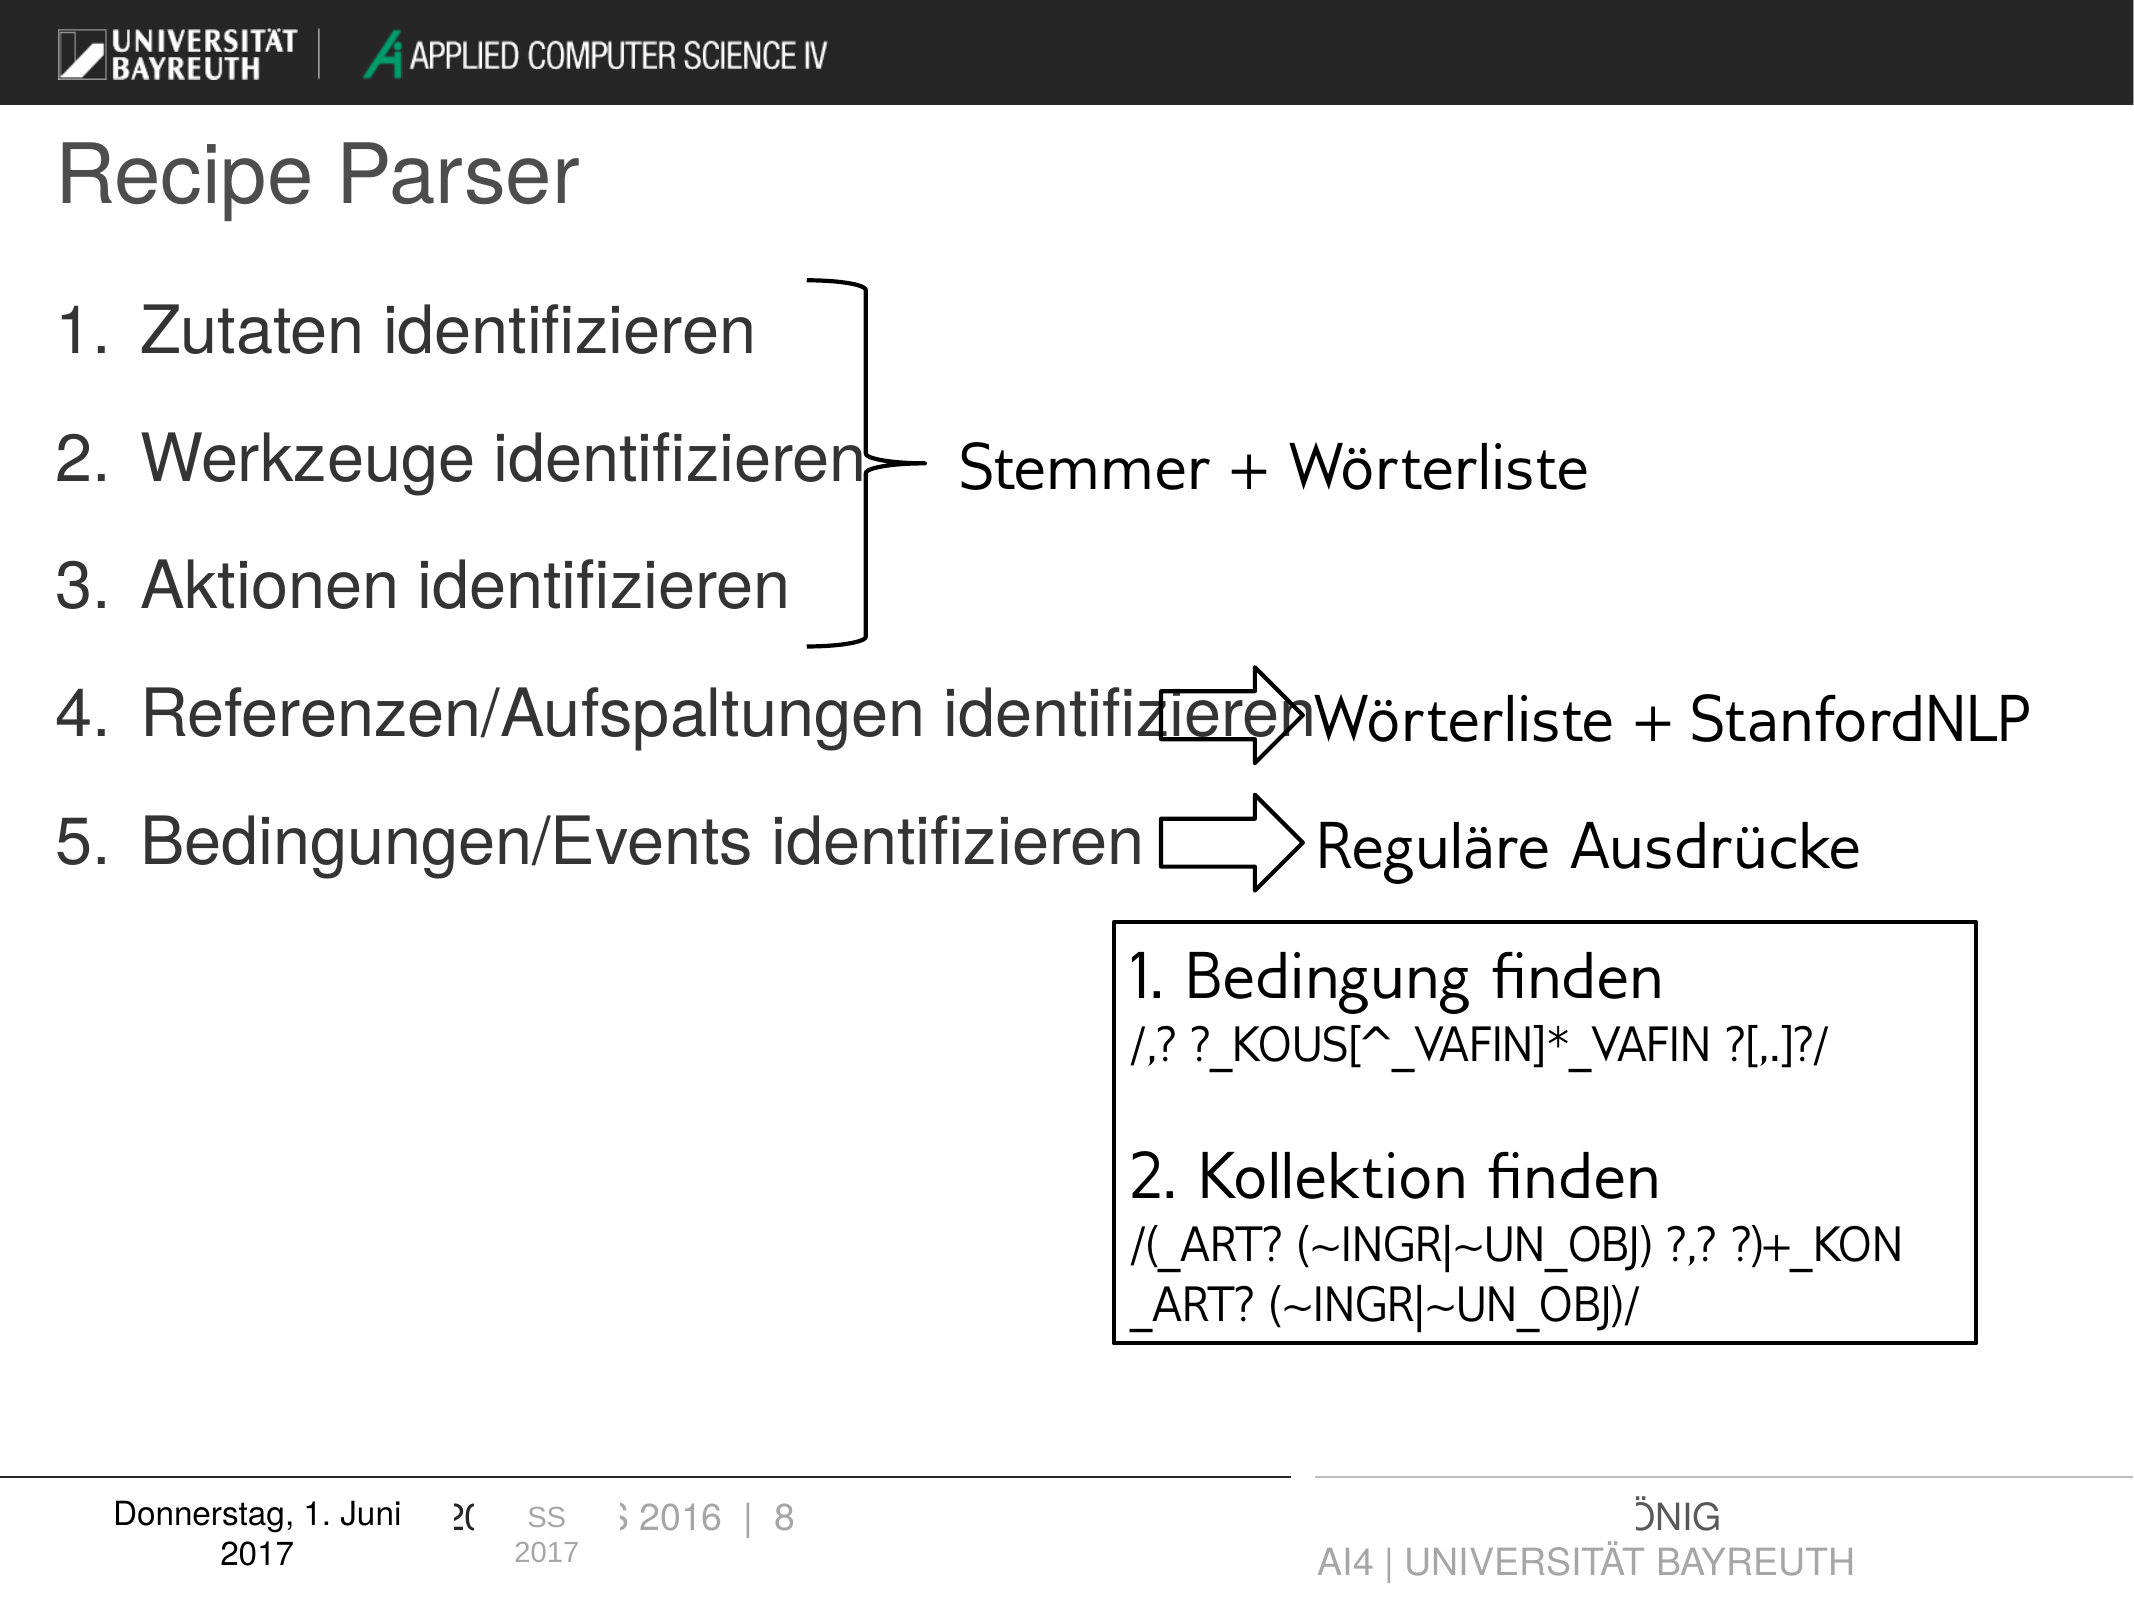

# Recipe Parser
Zutaten identifizieren
Werkzeuge identifizieren
Aktionen identifizieren
Referenzen/Aufspaltungen identifizieren
Bedingungen/Events identifizieren

Stemmer + Wörterliste

Wörterliste + StanfordNLP
Reguläre Ausdrücke

1. Bedingung finden
/,? ?_KOUS[^_VAFIN]*_VAFIN ?[,.]?/

2. Kollektion finden
/(_ART? (~INGR|~UN_OBJ) ?,? ?)+_KON _ART? (~INGR|~UN_OBJ)/
Donnerstag, 1. Juni 2017
SS 2017